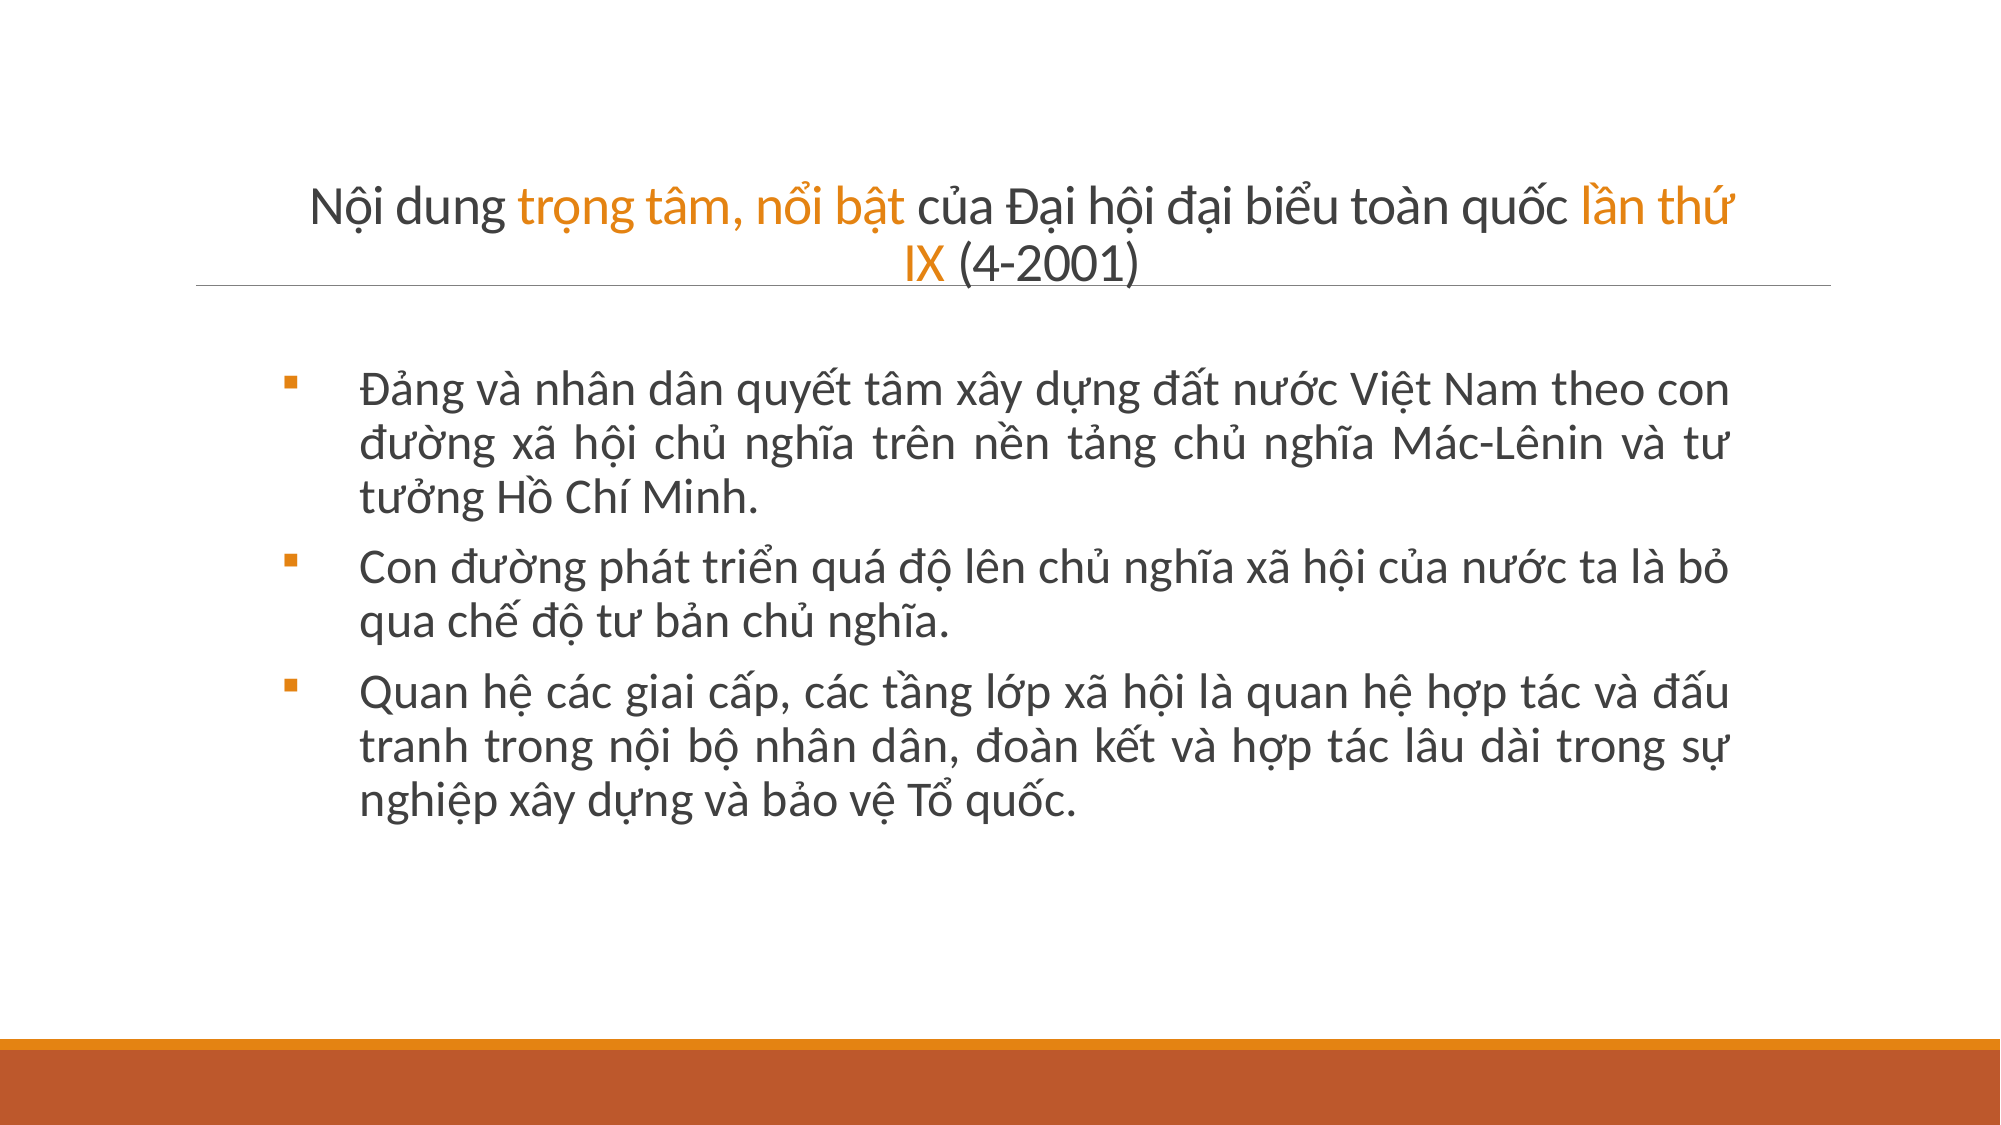

# Nội dung trọng tâm, nổi bật của Đại hội đại biểu toàn quốc lần thứ IX (4-2001)
Đảng và nhân dân quyết tâm xây dựng đất nước Việt Nam theo con đường xã hội chủ nghĩa trên nền tảng chủ nghĩa Mác-Lênin và tư tưởng Hồ Chí Minh.
Con đường phát triển quá độ lên chủ nghĩa xã hội của nước ta là bỏ qua chế độ tư bản chủ nghĩa.
Quan hệ các giai cấp, các tầng lớp xã hội là quan hệ hợp tác và đấu tranh trong nội bộ nhân dân, đoàn kết và hợp tác lâu dài trong sự nghiệp xây dựng và bảo vệ Tổ quốc.

267